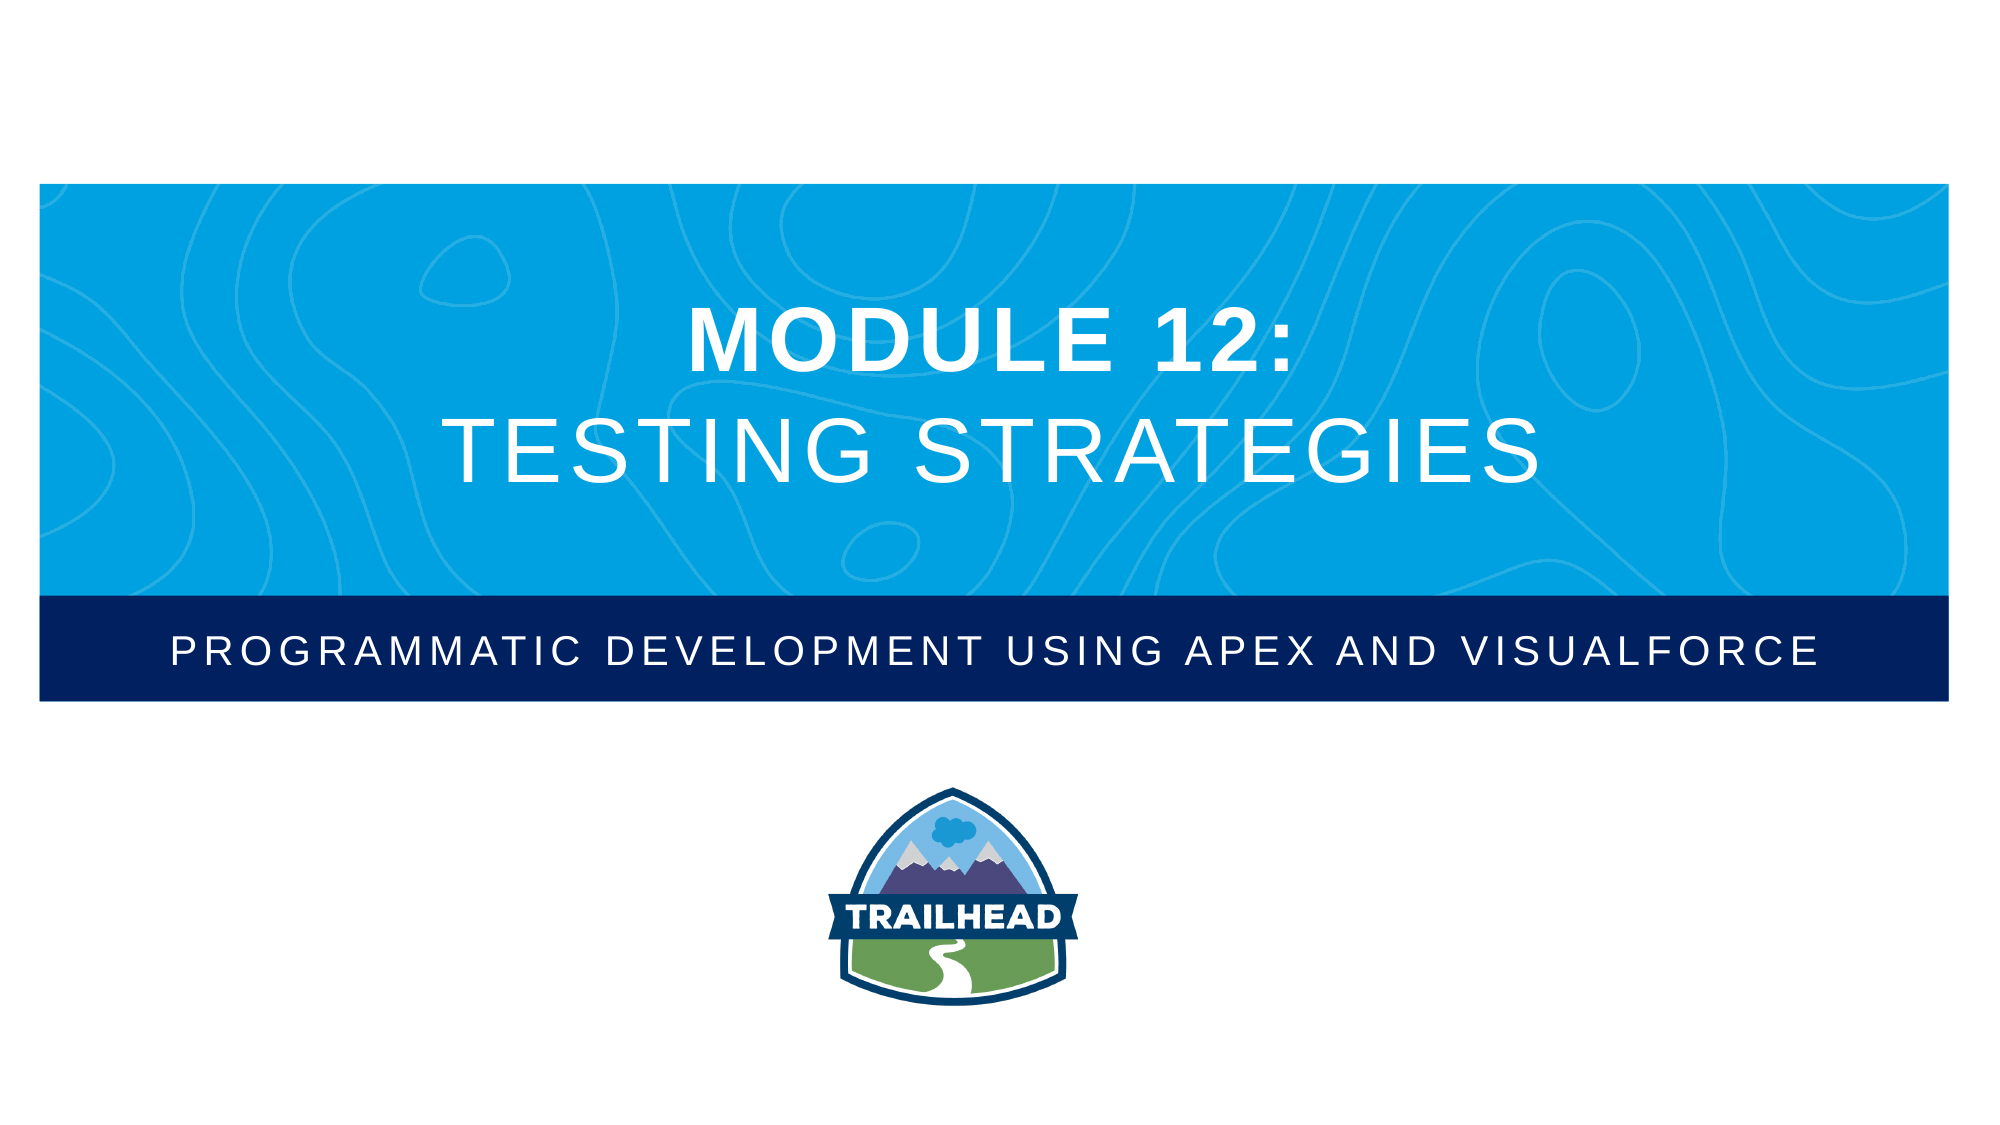

Module 12:
Testing Strategies
Programmatic Development using Apex and Visualforce